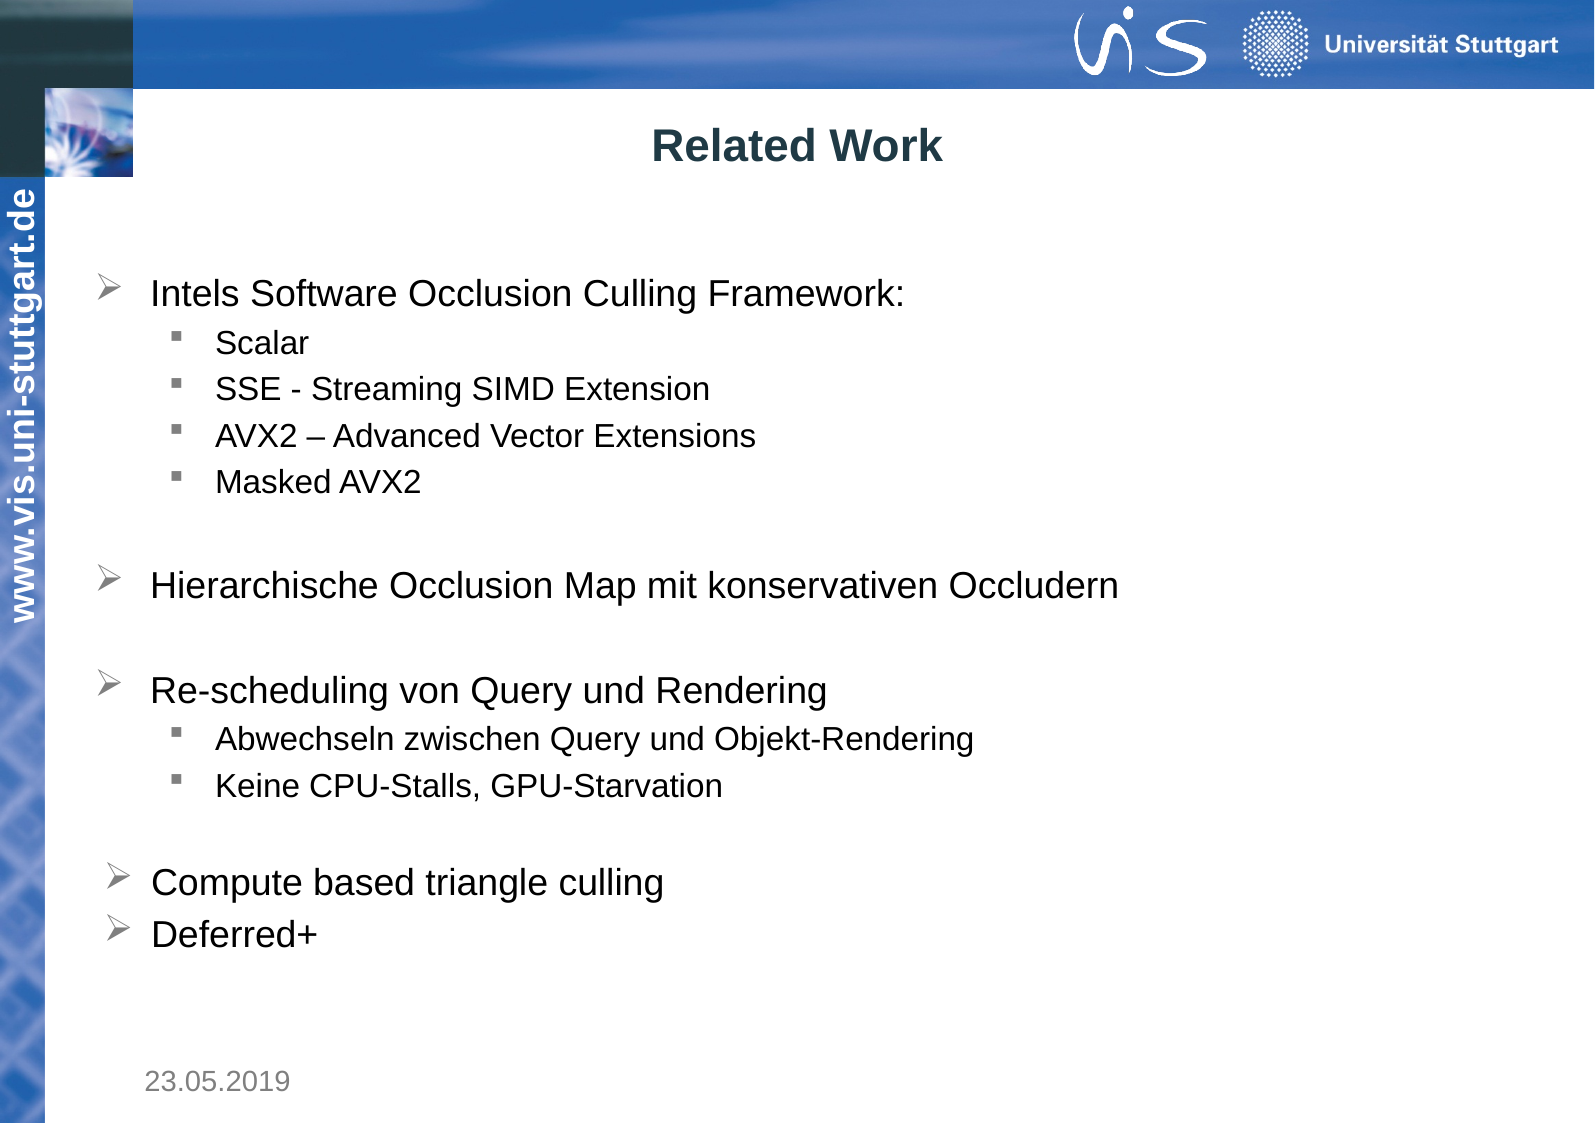

# Related Work
Intels Software Occlusion Culling Framework:
Scalar
SSE - Streaming SIMD Extension
AVX2 – Advanced Vector Extensions
Masked AVX2

Hierarchische Occlusion Map mit konservativen Occludern

Re-scheduling von Query und Rendering
Abwechseln zwischen Query und Objekt-Rendering
Keine CPU-Stalls, GPU-Starvation

Compute based triangle culling
Deferred+
23.05.2019